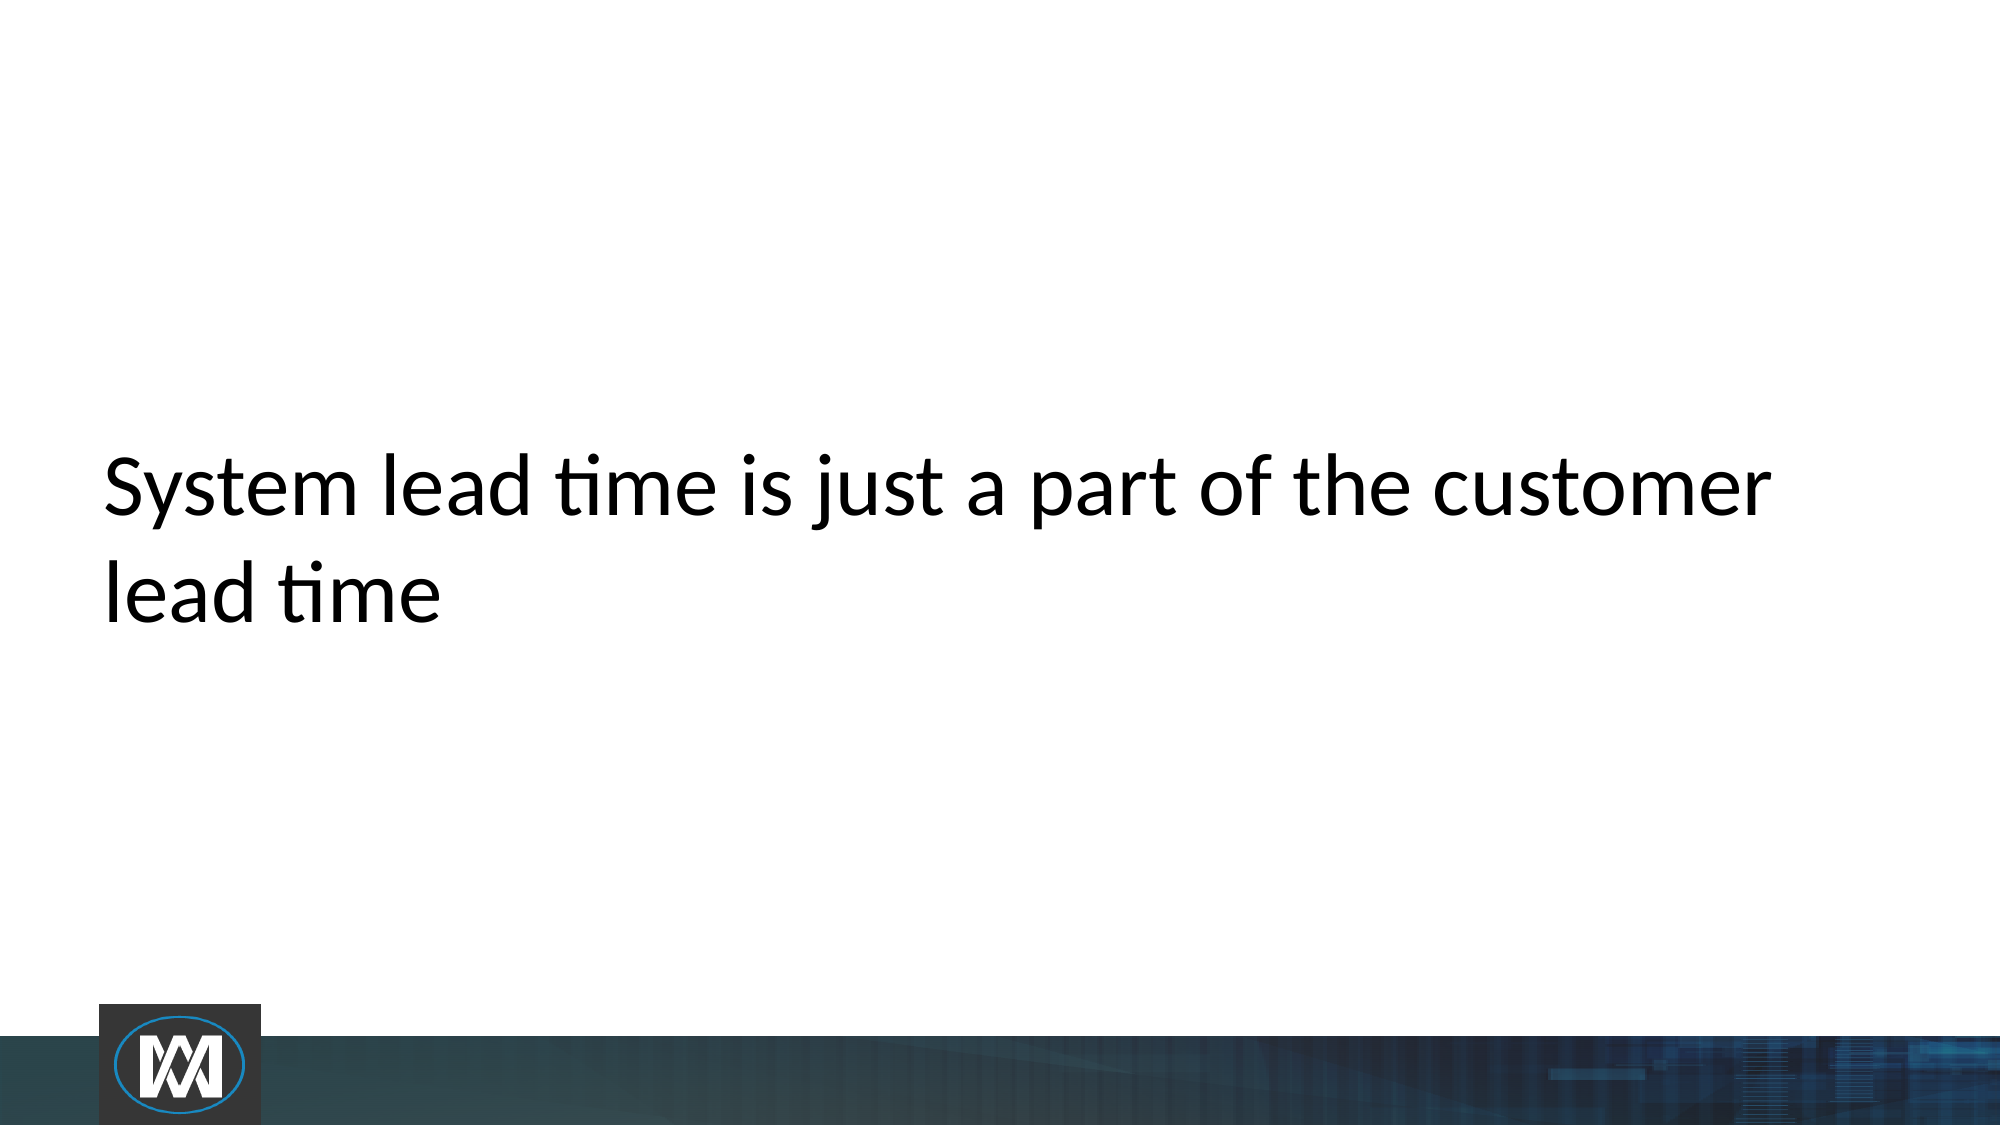

System lead time is just a part of the customer lead time